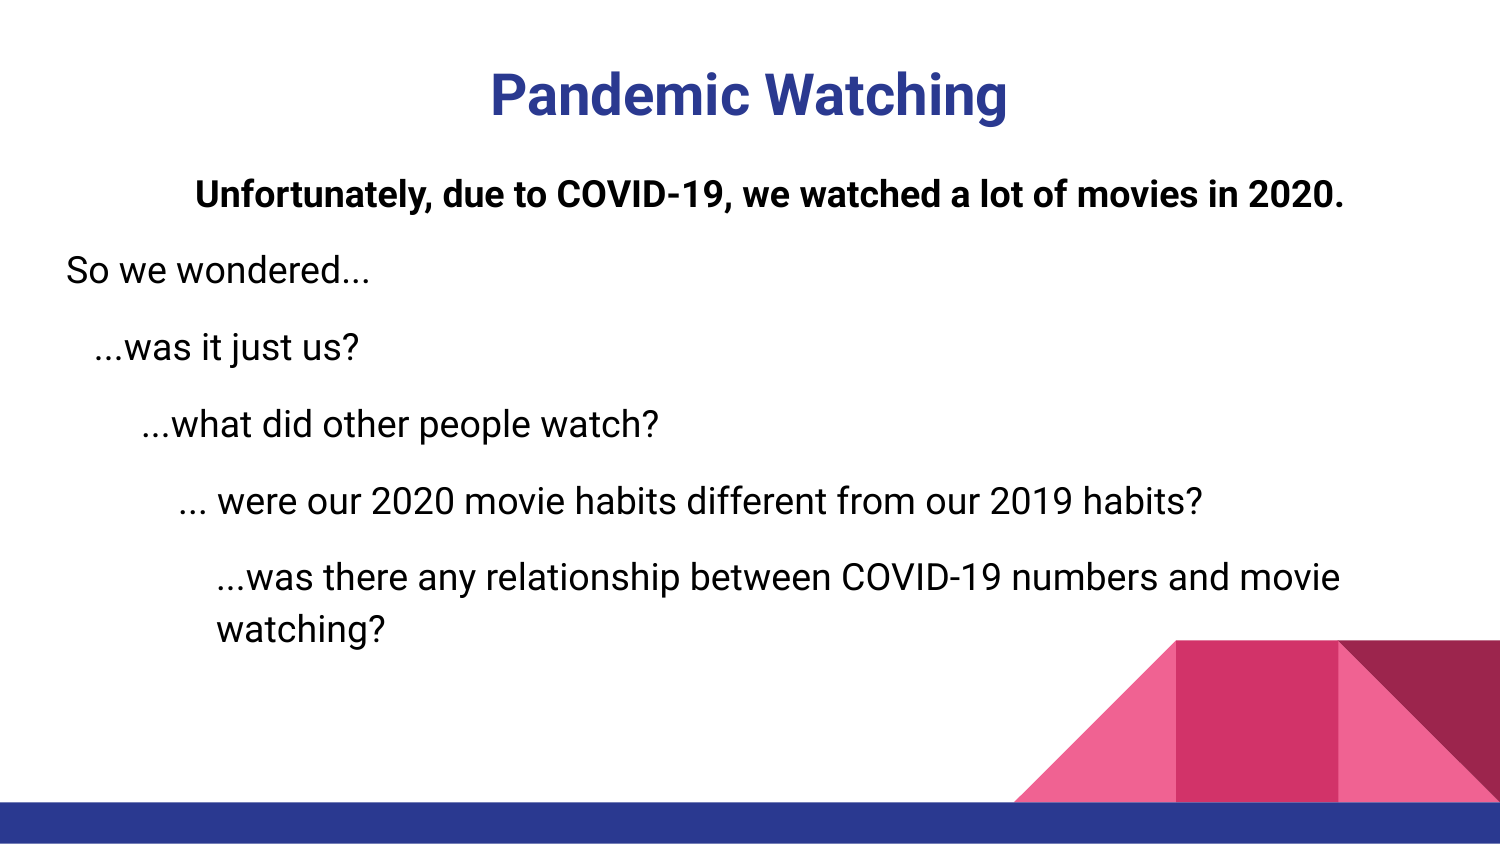

# Pandemic Watching
Unfortunately, due to COVID-19, we watched a lot of movies in 2020.
So we wondered...
   ...was it just us?
...what did other people watch?
    ... were our 2020 movie habits different from our 2019 habits?
...was there any relationship between COVID-19 numbers and movie              watching?